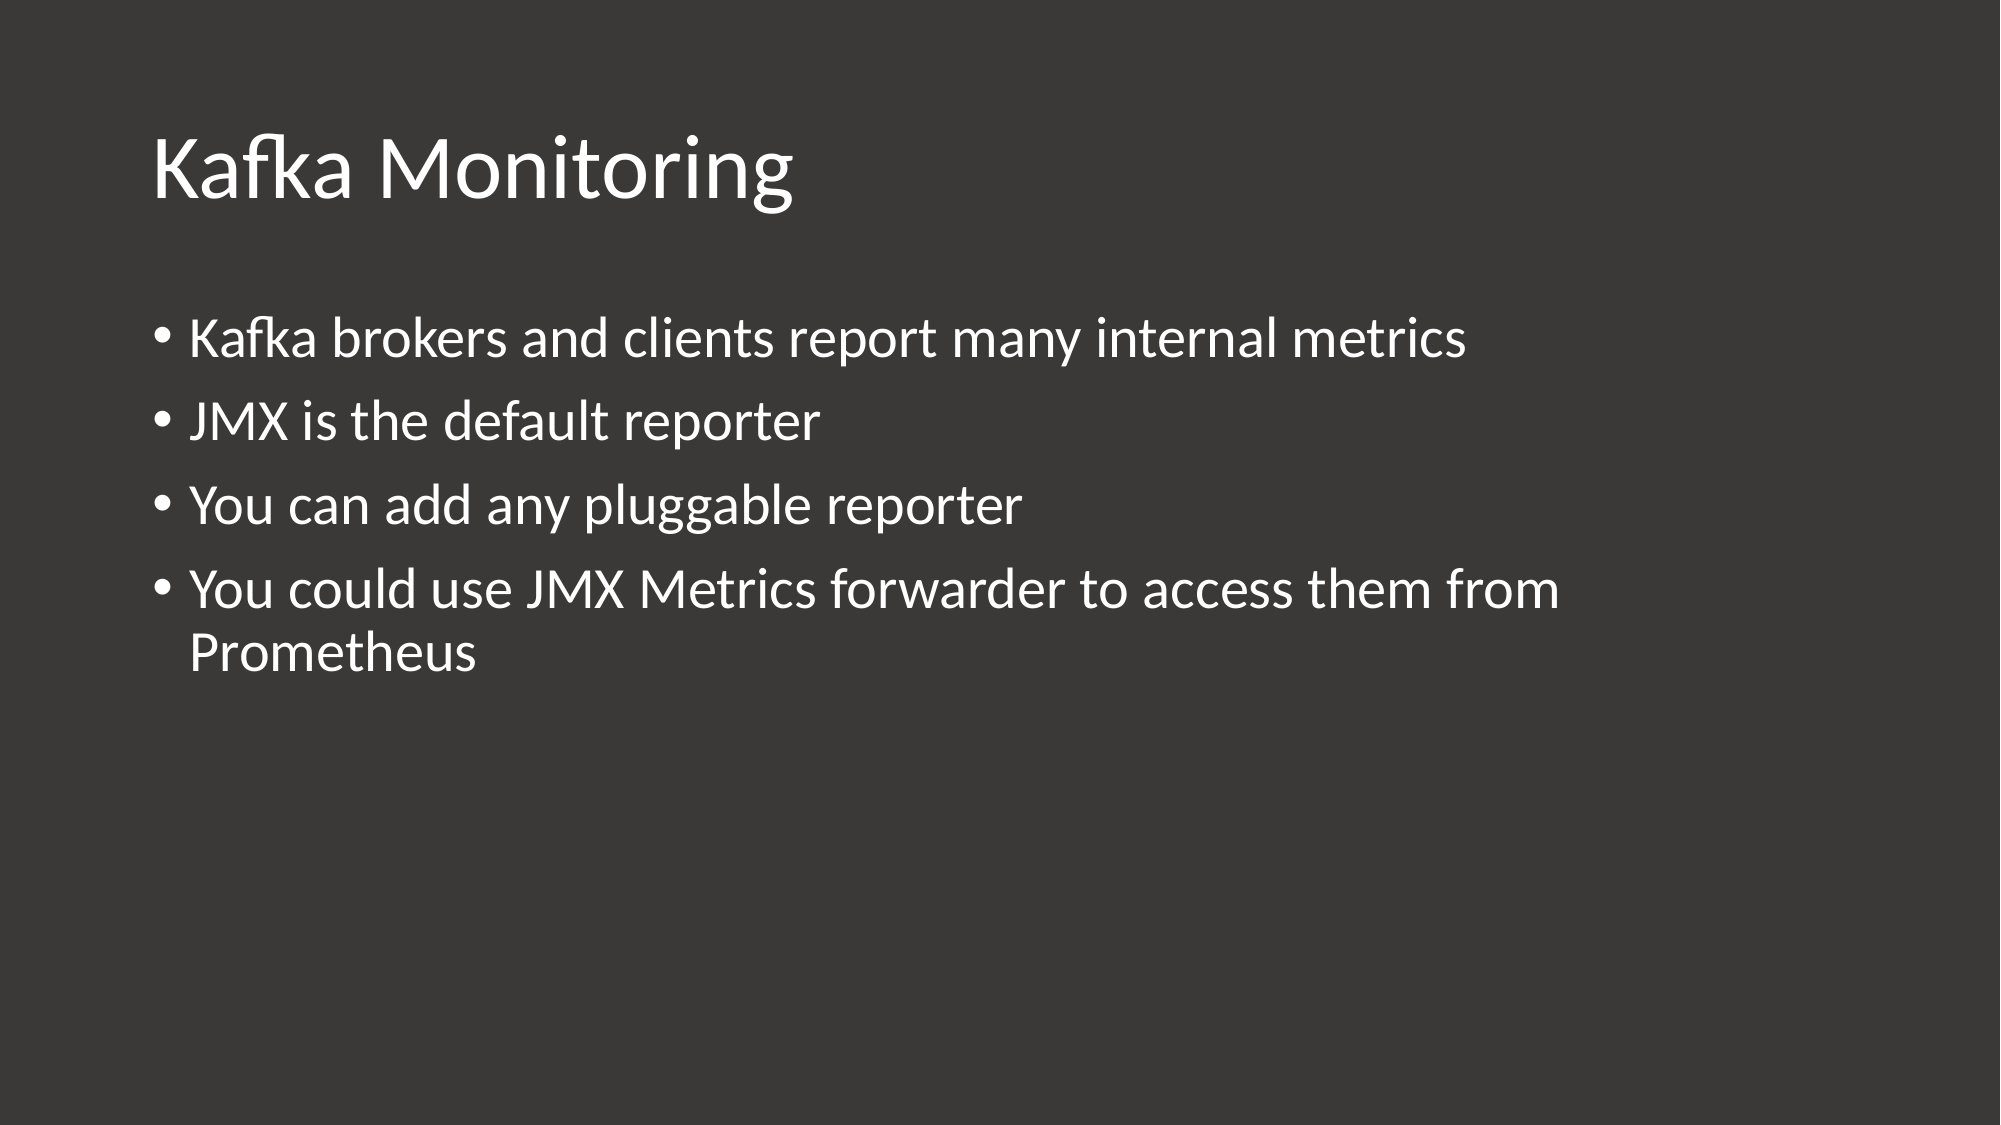

# Kafka Monitoring
Kafka brokers and clients report many internal metrics
JMX is the default reporter
You can add any pluggable reporter
You could use JMX Metrics forwarder to access them from Prometheus